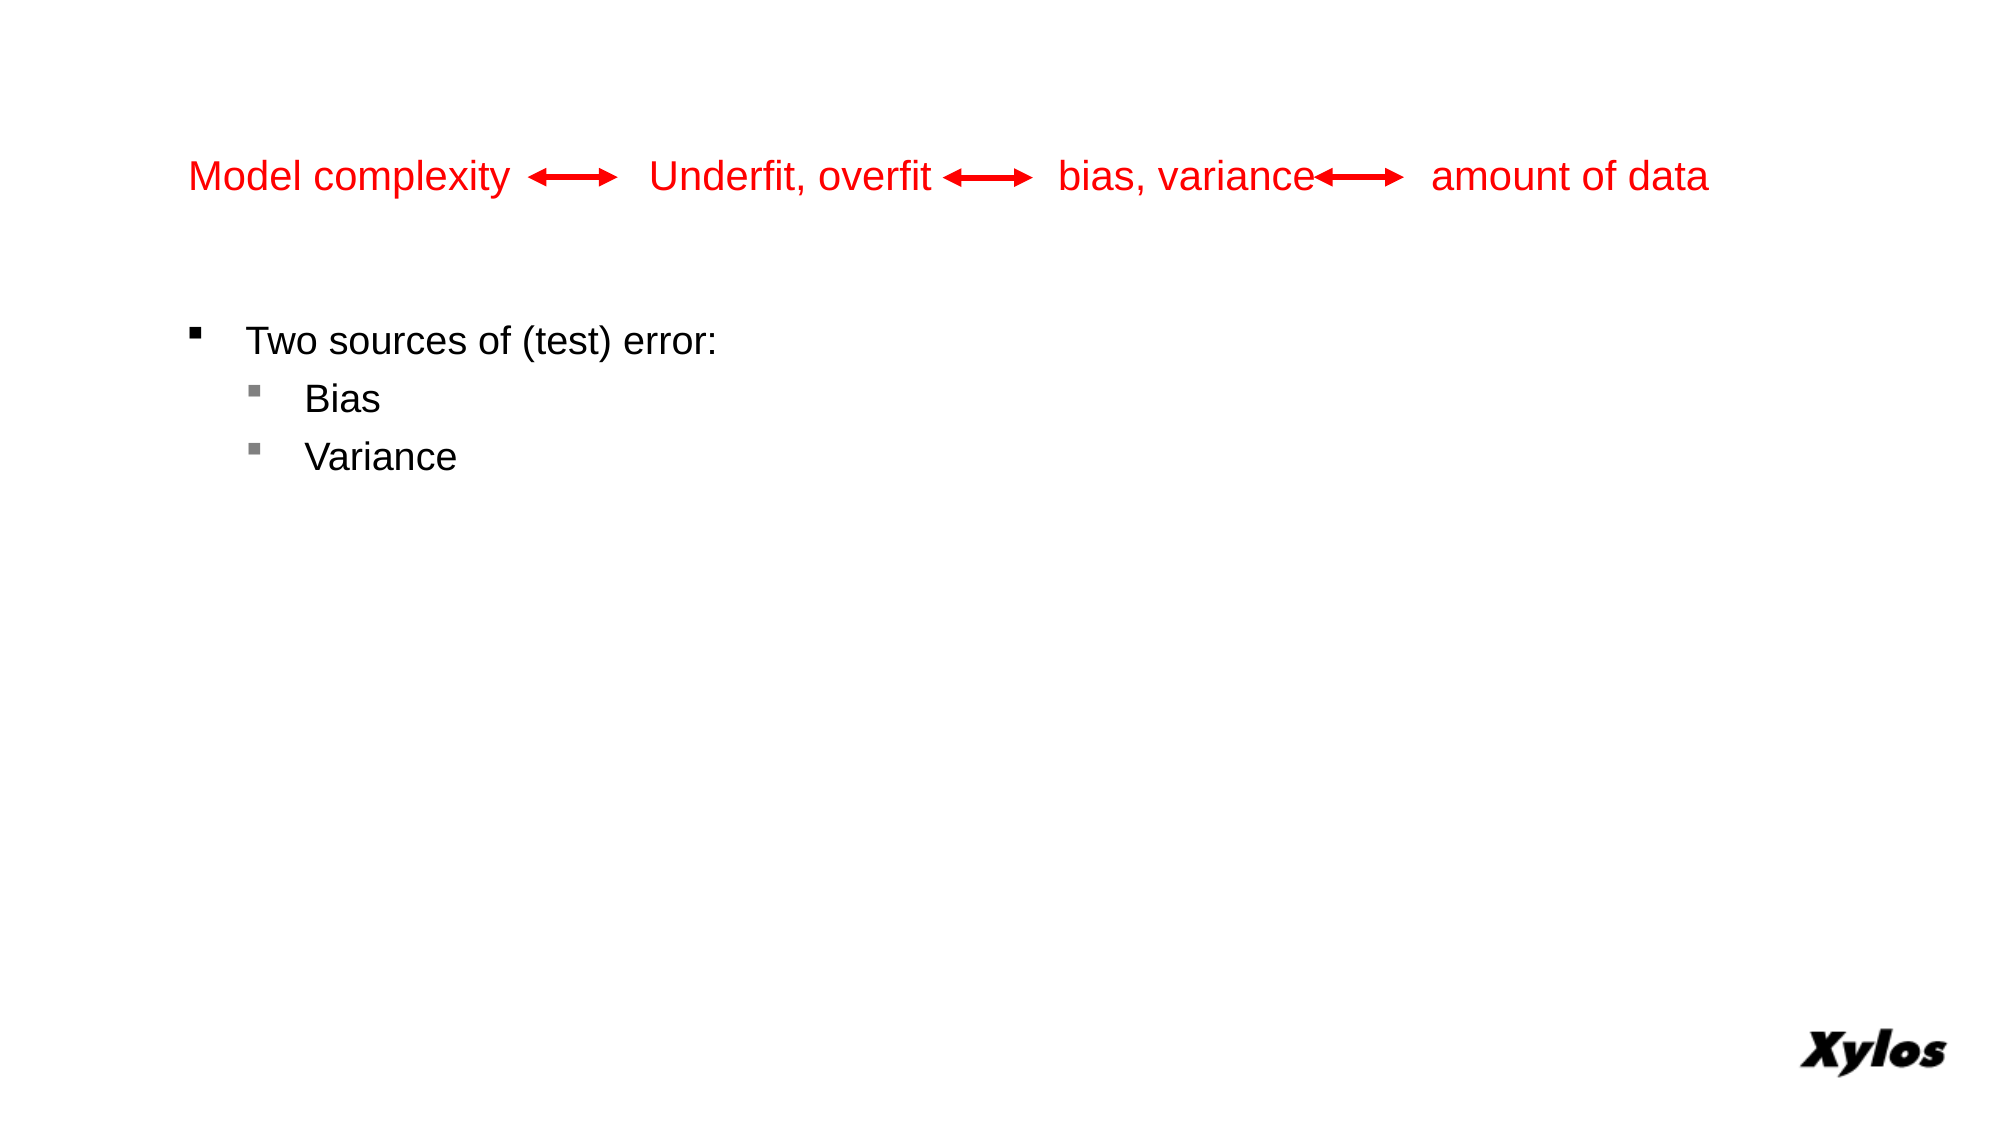

# Model complexity            Underfit, overfit           bias, variance          amount of data
Two sources of (test) error:
Bias
Variance